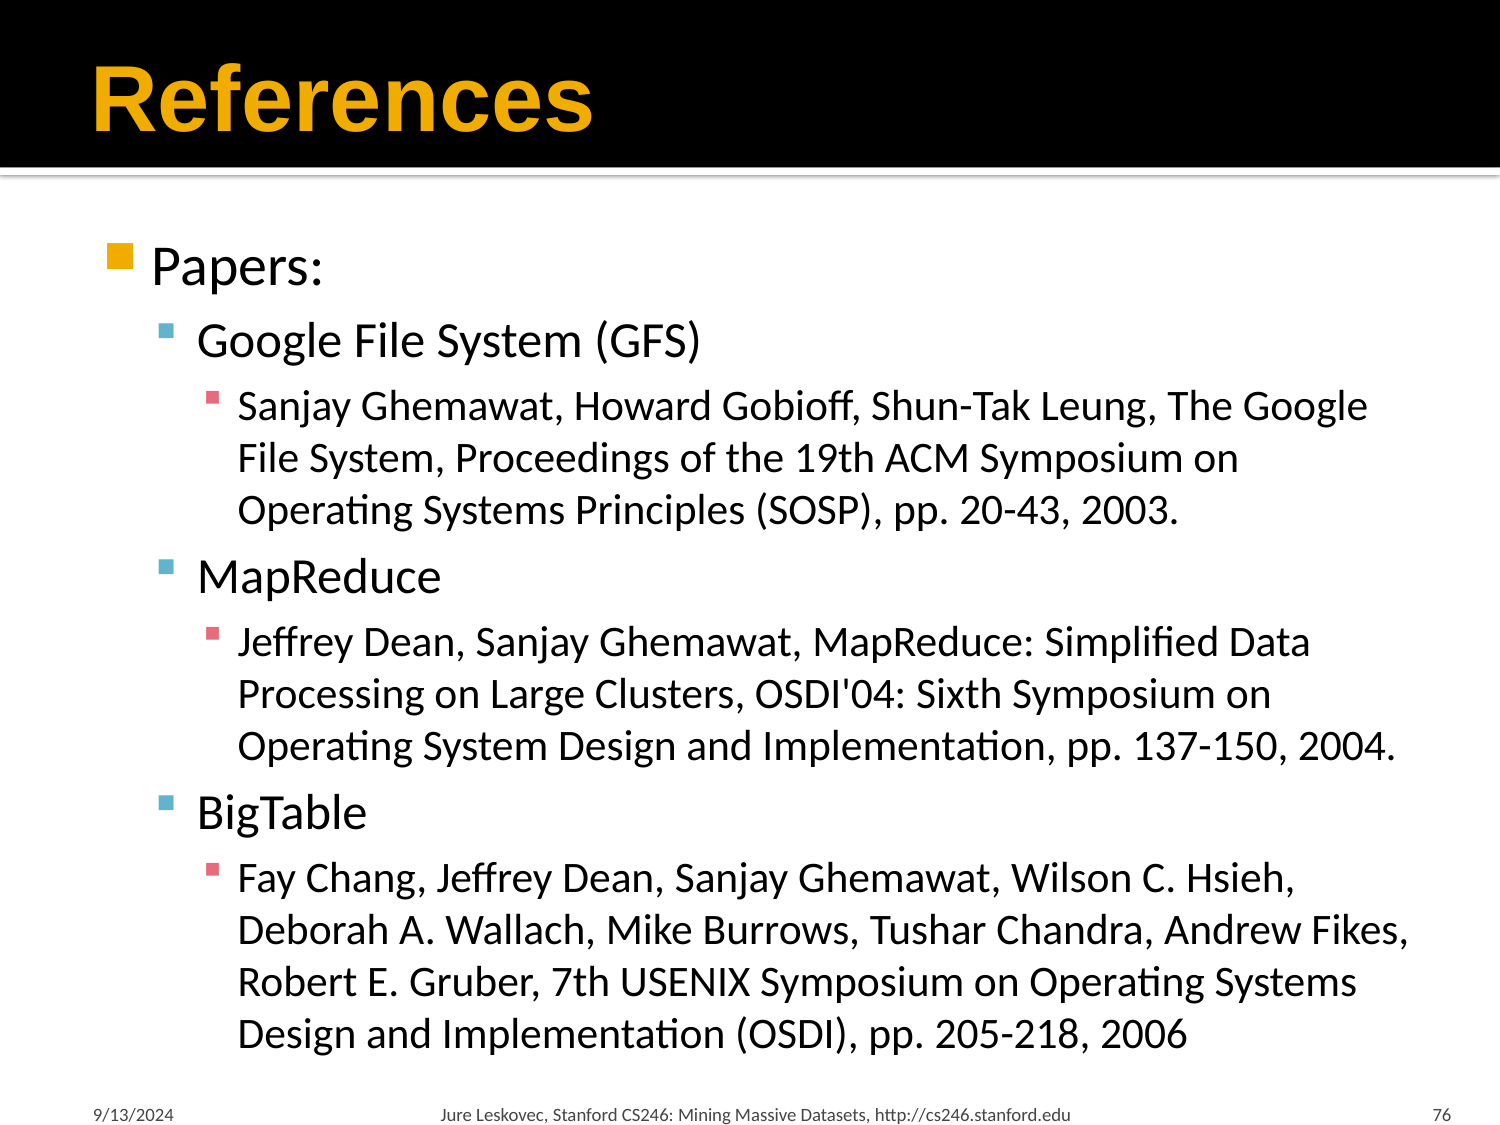

# References
Papers:
Google File System (GFS)
Sanjay Ghemawat, Howard Gobioff, Shun-Tak Leung, The Google File System, Proceedings of the 19th ACM Symposium on Operating Systems Principles (SOSP), pp. 20-43, 2003.
MapReduce
Jeffrey Dean, Sanjay Ghemawat, MapReduce: Simplified Data Processing on Large Clusters, OSDI'04: Sixth Symposium on Operating System Design and Implementation, pp. 137-150, 2004.
BigTable
Fay Chang, Jeffrey Dean, Sanjay Ghemawat, Wilson C. Hsieh, Deborah A. Wallach, Mike Burrows, Tushar Chandra, Andrew Fikes, Robert E. Gruber, 7th USENIX Symposium on Operating Systems Design and Implementation (OSDI), pp. 205-218, 2006
9/13/2024
Jure Leskovec, Stanford CS246: Mining Massive Datasets, http://cs246.stanford.edu
76